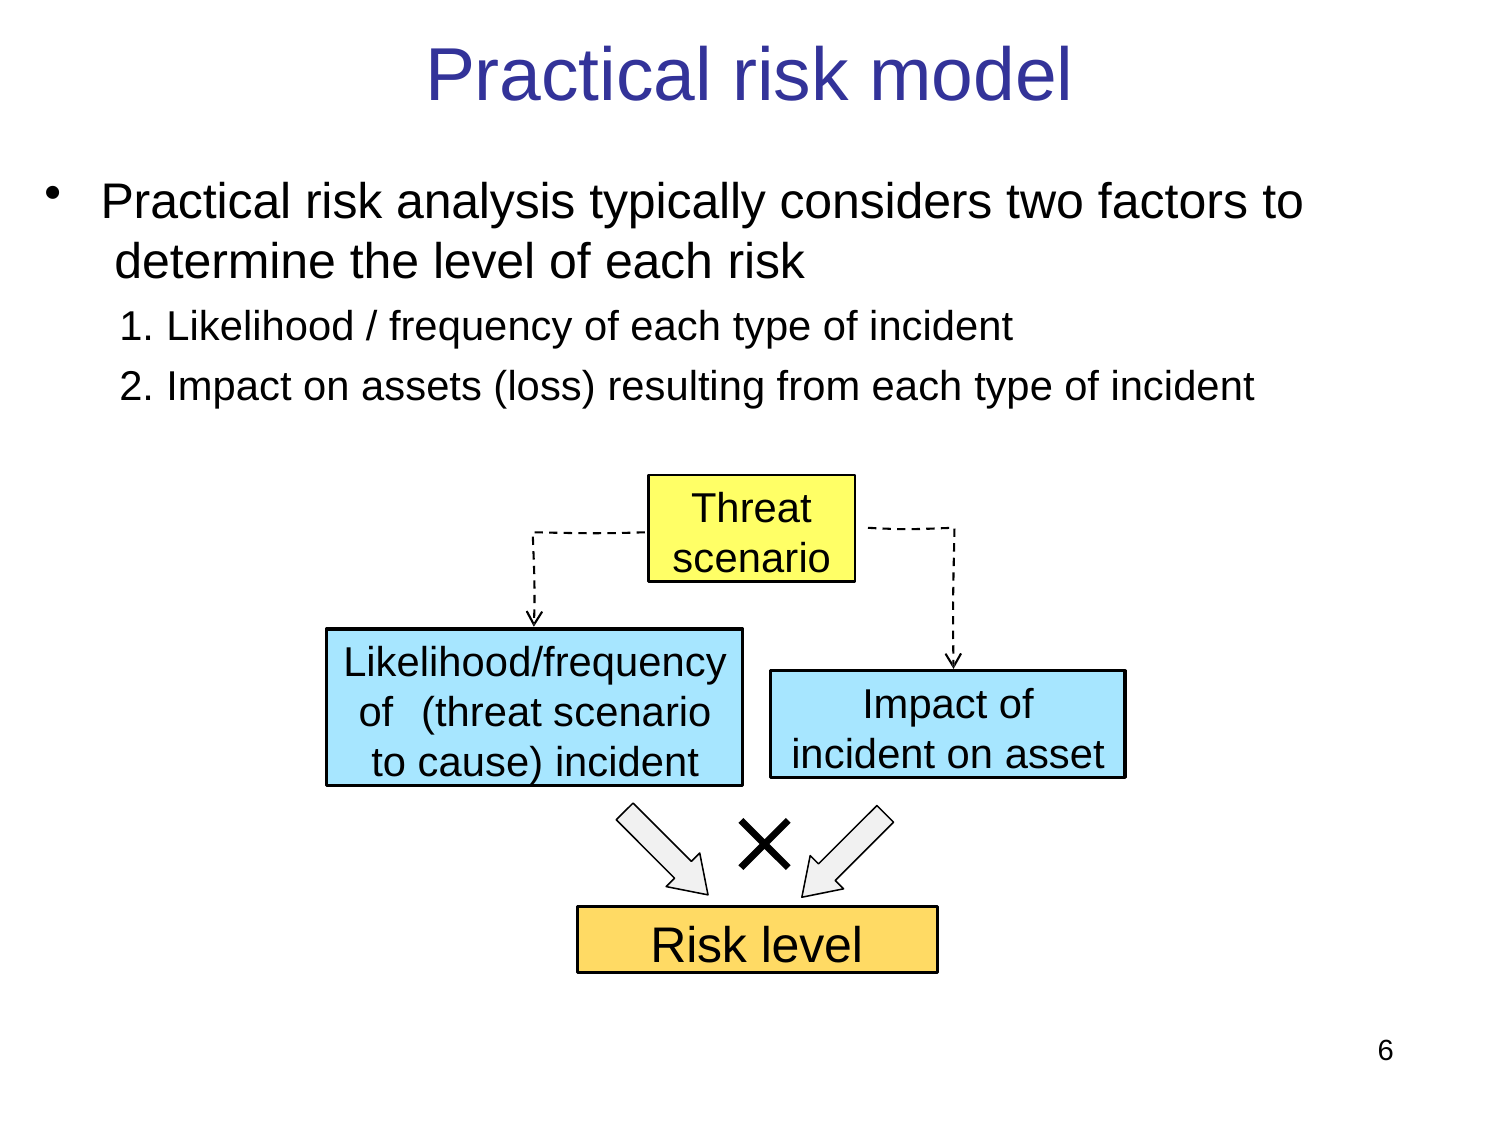

# Practical risk model
Practical risk analysis typically considers two factors to  determine the level of each risk
Likelihood / frequency of each type of incident
Impact on assets (loss) resulting from each type of incident
Threat  scenario

Likelihood/frequency  of	(threat scenario  to cause) incident
Impact of  incident on asset
×

Risk level
6